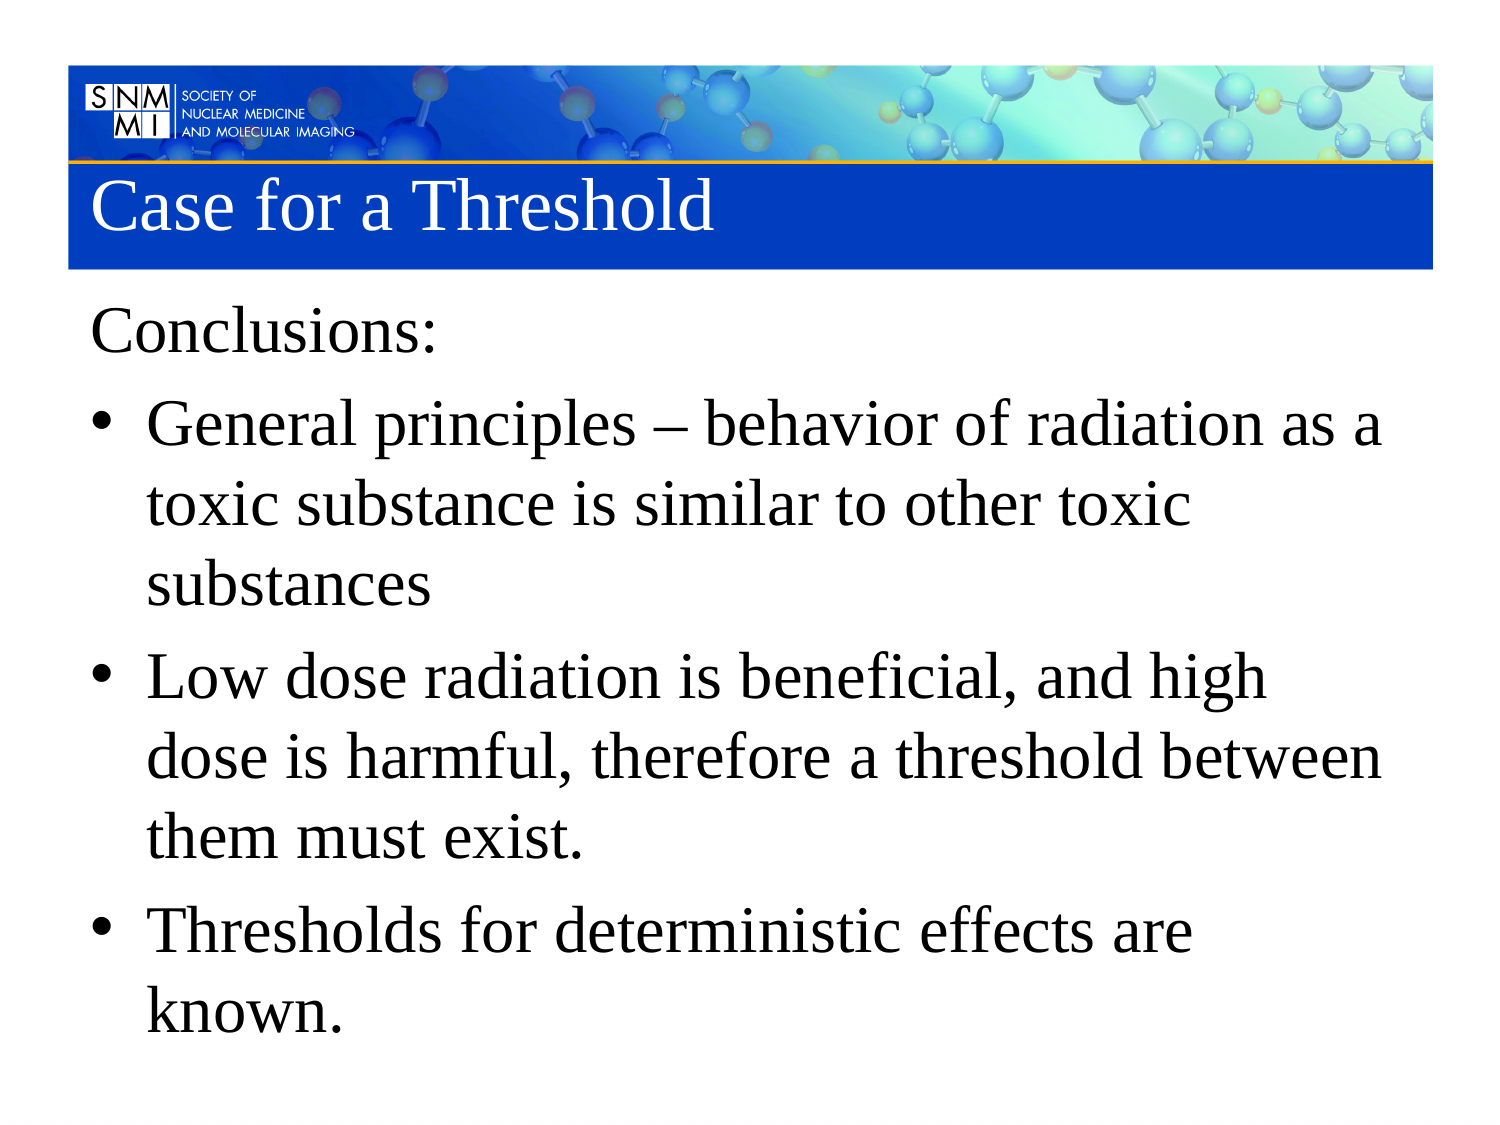

# Case for a Threshold
Conclusions:
General principles – behavior of radiation as a toxic substance is similar to other toxic substances
Low dose radiation is beneficial, and high dose is harmful, therefore a threshold between them must exist.
Thresholds for deterministic effects are known.